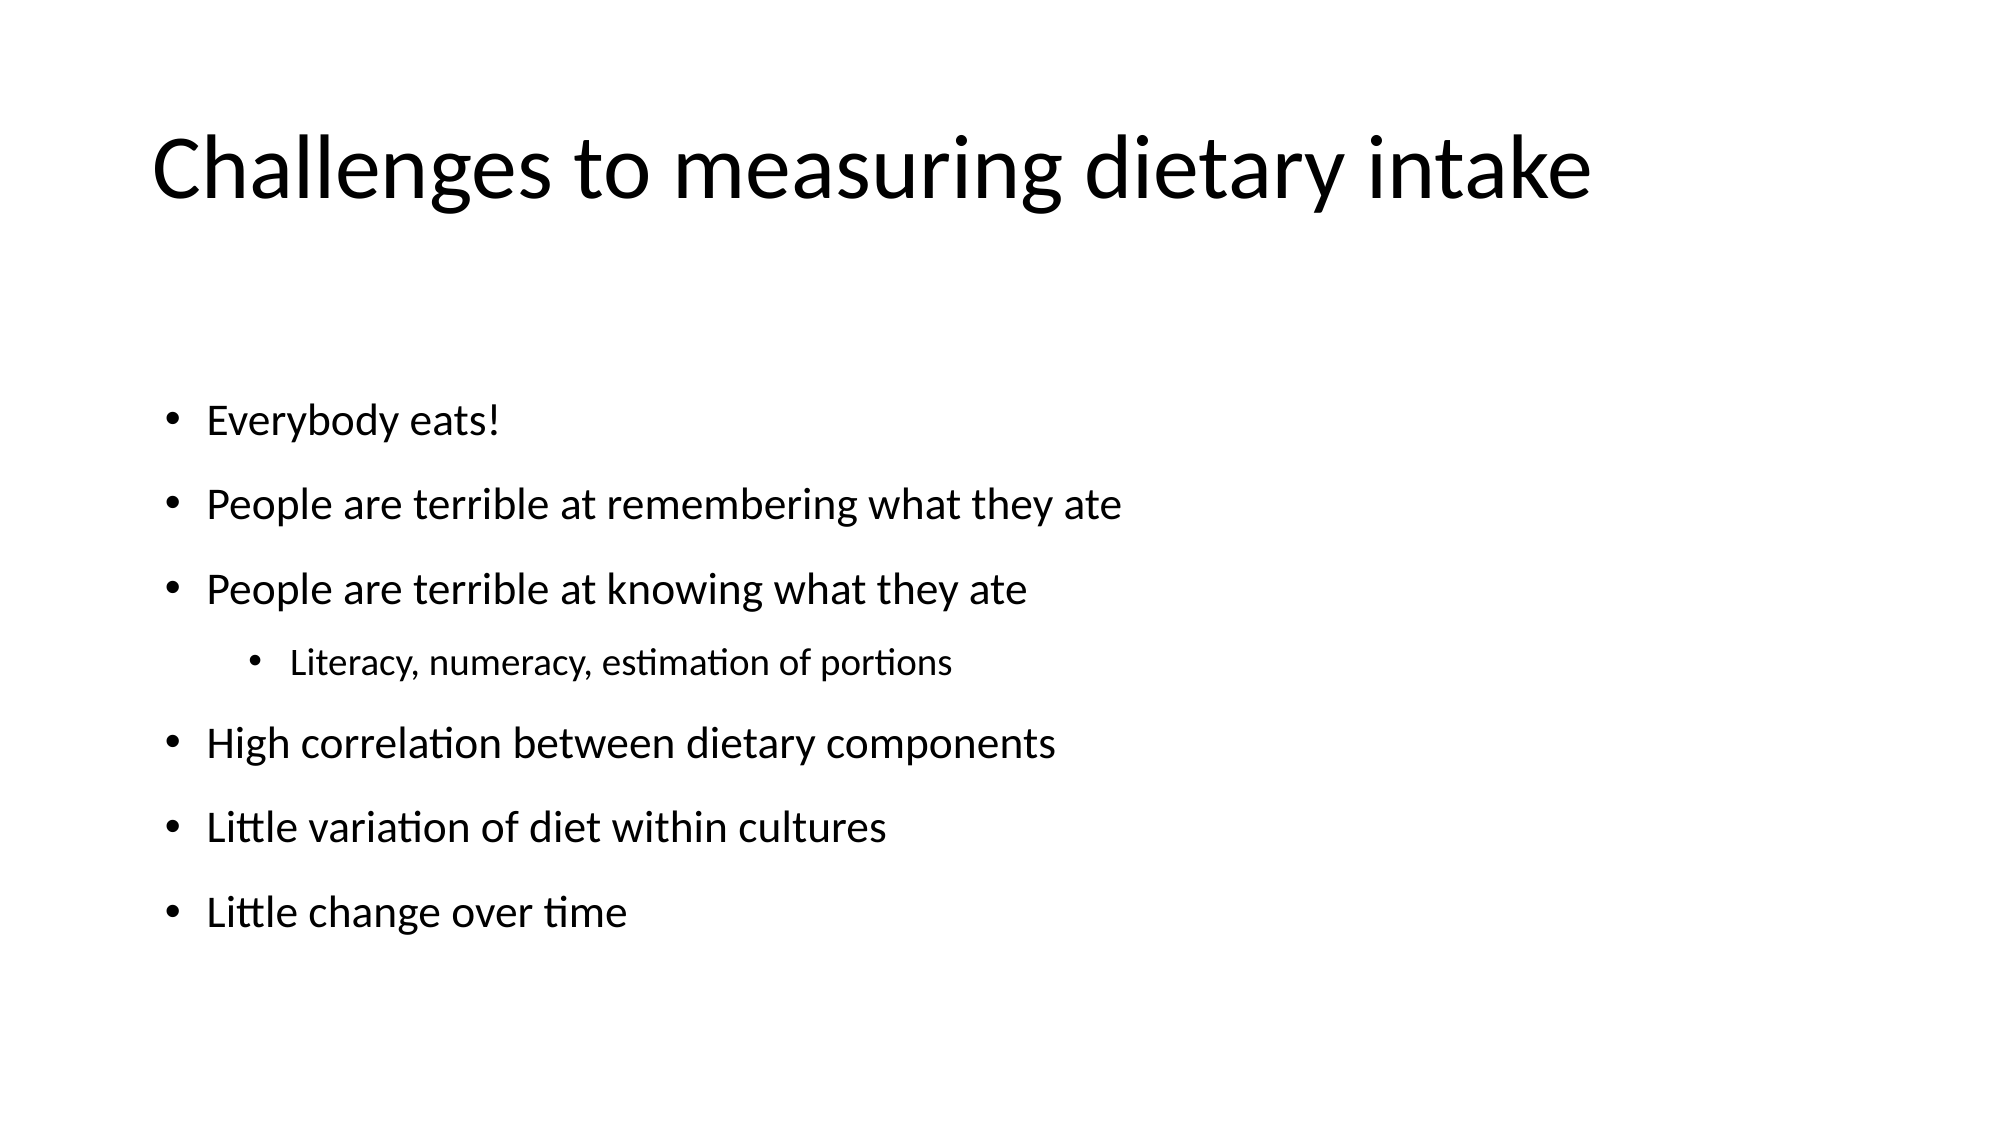

# Challenges to measuring dietary intake
Everybody eats!
People are terrible at remembering what they ate
People are terrible at knowing what they ate
Literacy, numeracy, estimation of portions
High correlation between dietary components
Little variation of diet within cultures
Little change over time